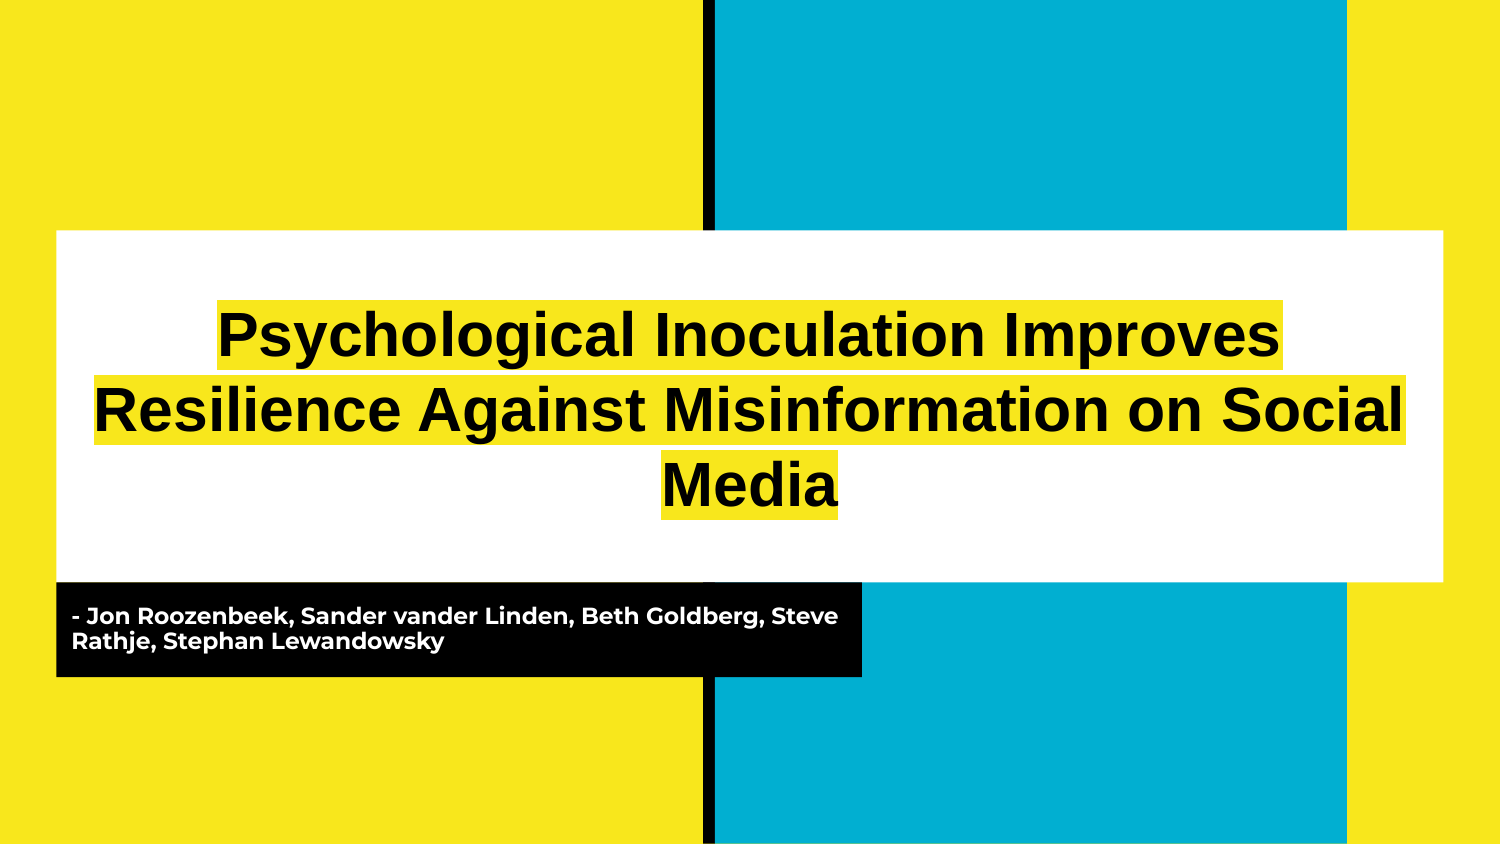

# Psychological Inoculation Improves Resilience Against Misinformation on Social Media
- Jon Roozenbeek, Sander vander Linden, Beth Goldberg, Steve Rathje, Stephan Lewandowsky